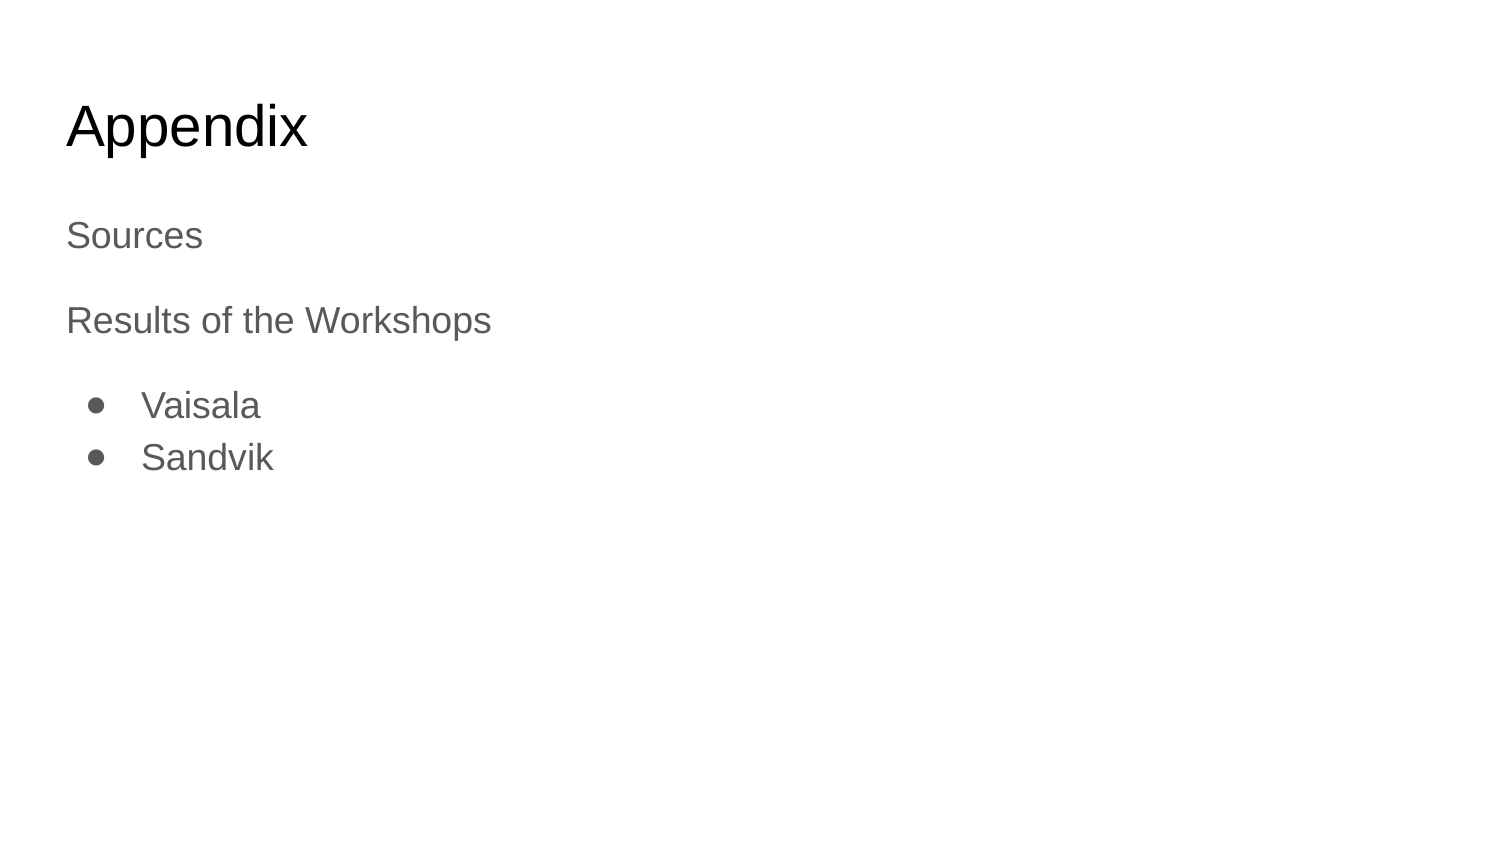

# Appendix
Sources
Results of the Workshops
Vaisala
Sandvik